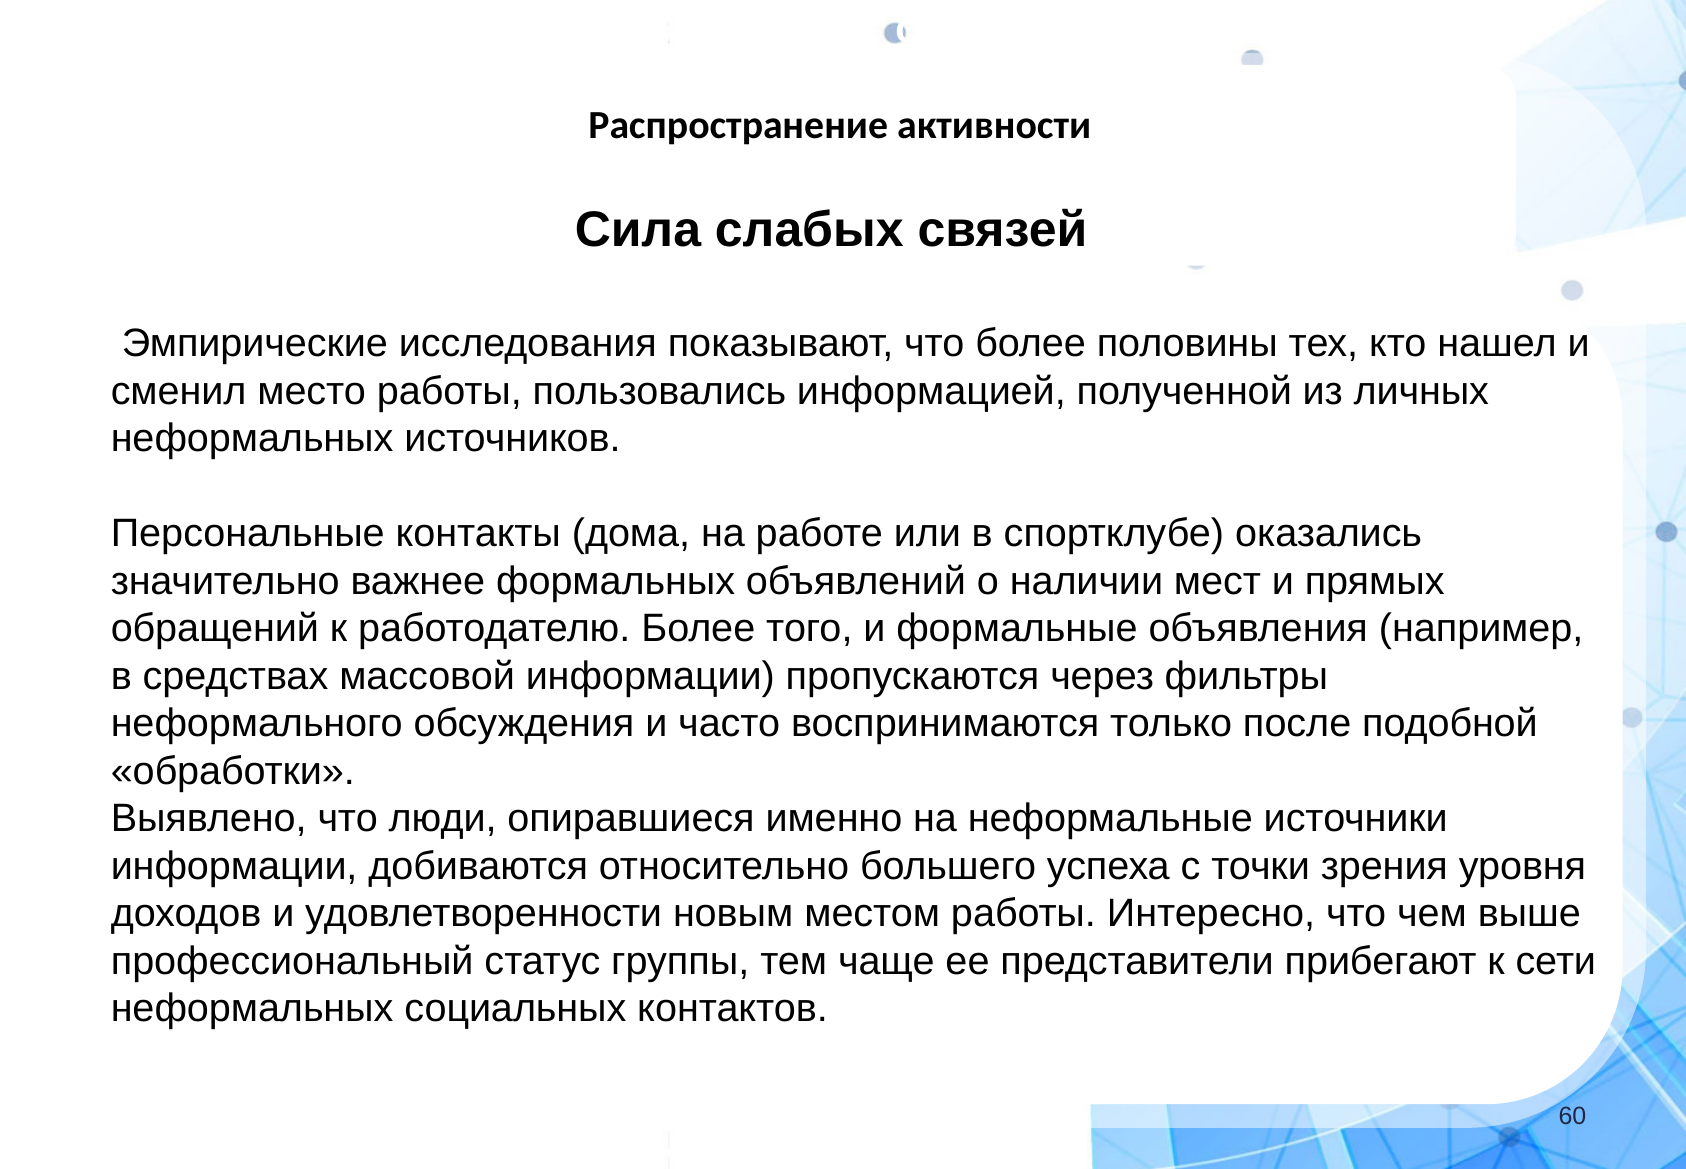

Сложные сети

# Распространение активности
Сила слабых связей
 Эмпирические исследования показывают, что более половины тех, кто нашел и сменил место работы, пользовались информацией, полученной из личных неформальных источников.
Персональные контакты (дома, на работе или в спортклубе) оказались
значительно важнее формальных объявлений о наличии мест и прямых
обращений к работодателю. Более того, и формальные объявления (например, в средствах массовой информации) пропускаются через фильтры неформального обсуждения и часто воспринимаются только после подобной «обработки».
Выявлено, что люди, опиравшиеся именно на неформальные источники
информации, добиваются относительно большего успеха с точки зрения уровня доходов и удовлетворенности новым местом работы. Интересно, что чем выше профессиональный статус группы, тем чаще ее представители прибегают к сети неформальных социальных контактов.
60